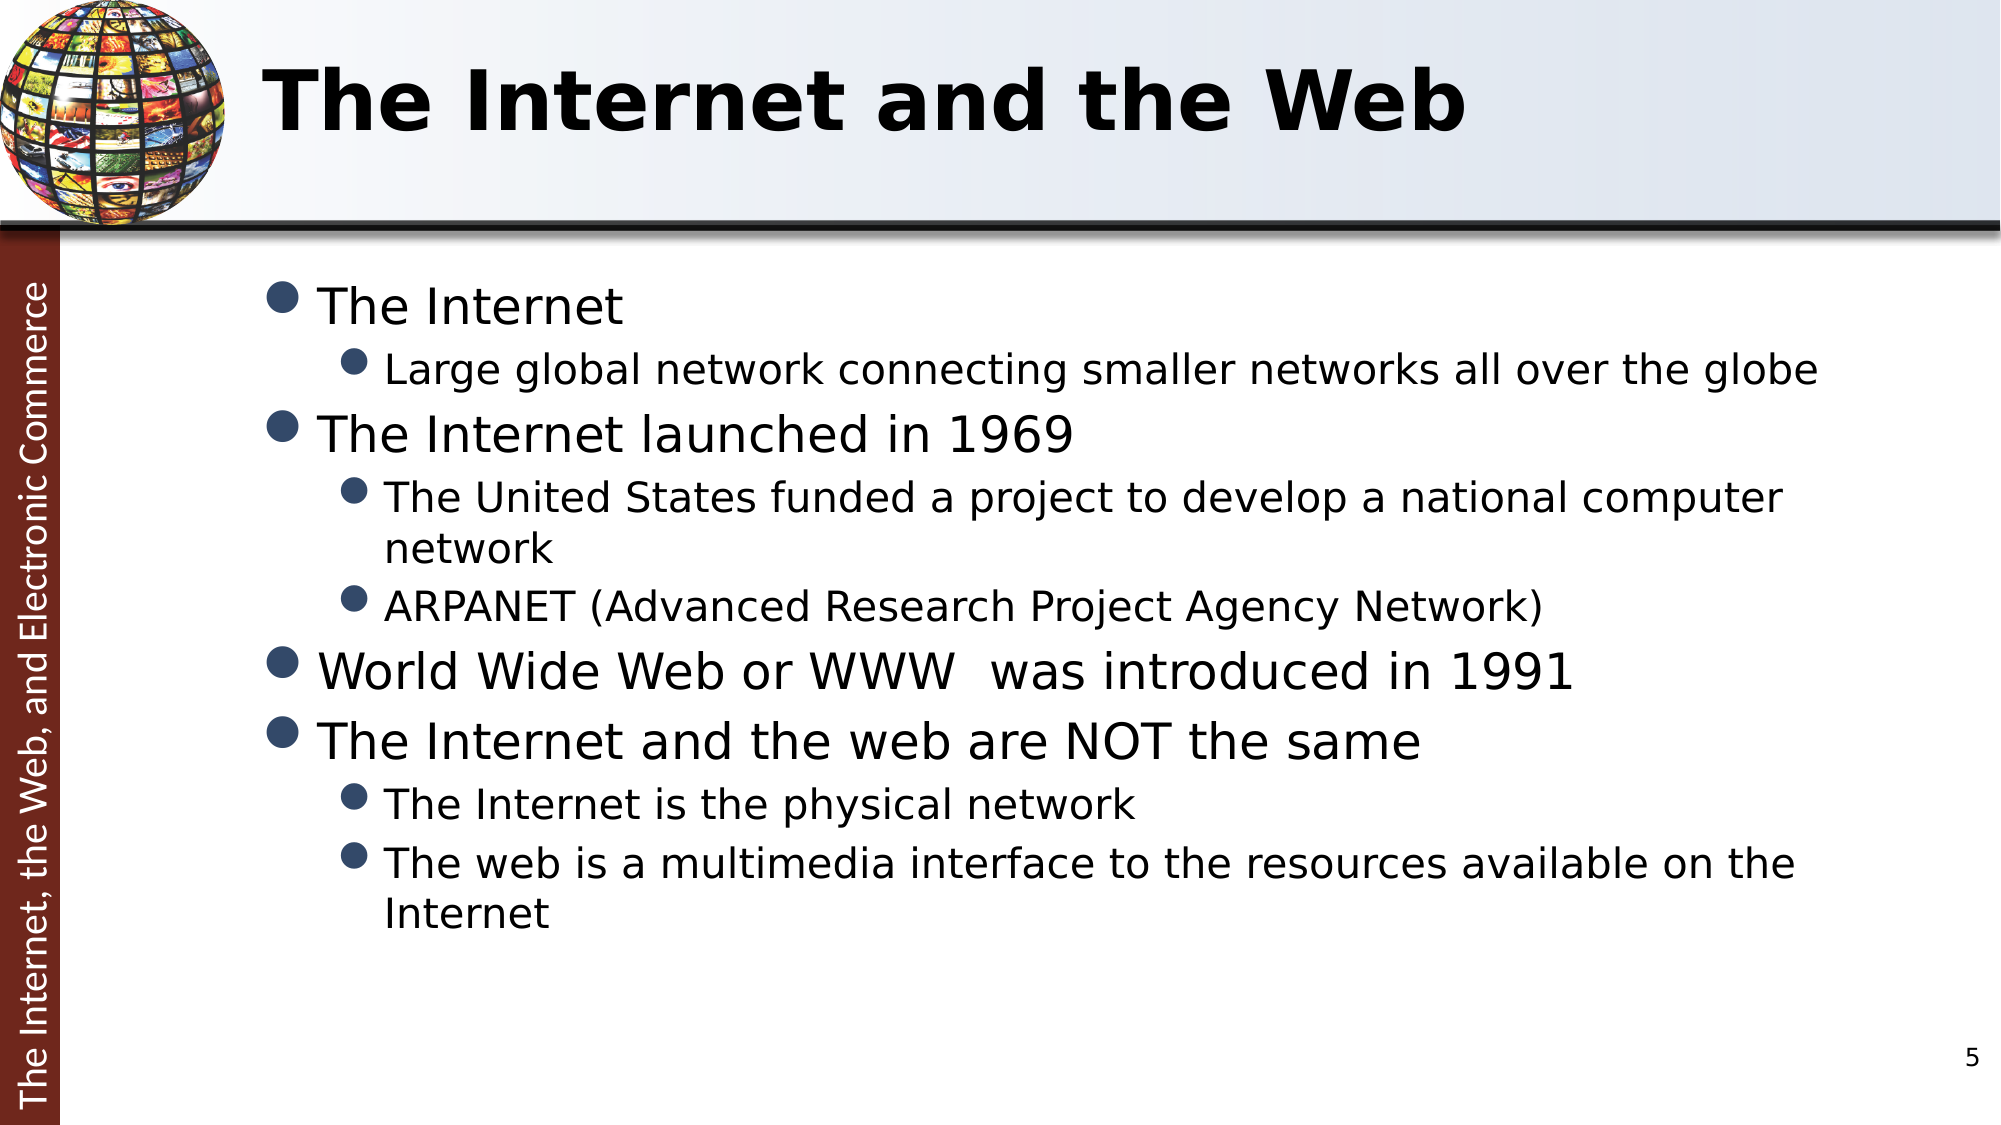

# The Internet and the Web
The Internet
Large global network connecting smaller networks all over the globe
The Internet launched in 1969
The United States funded a project to develop a national computer network
ARPANET (Advanced Research Project Agency Network)
World Wide Web or WWW  was introduced in 1991
The Internet and the web are NOT the same
The Internet is the physical network
The web is a multimedia interface to the resources available on the Internet
5